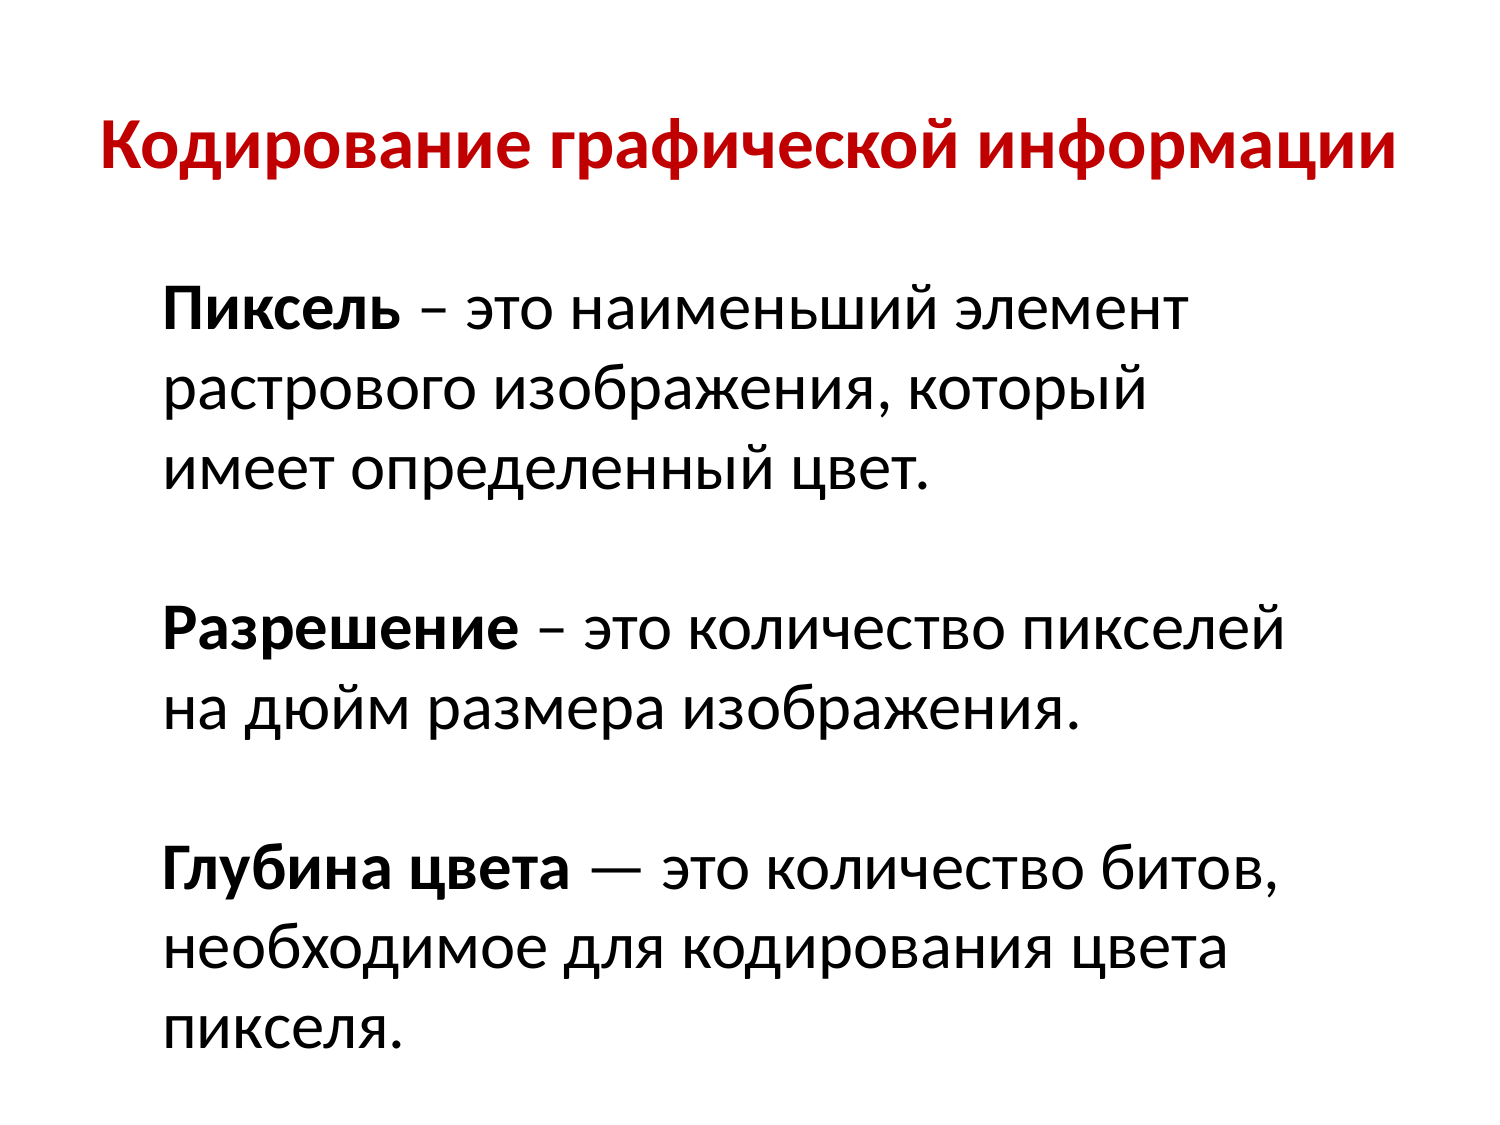

# Кодирование графической информации
Пиксель – это наименьший элемент растрового изображения, который имеет определенный цвет.

Разрешение – это количество пикселей на дюйм размера изображения.

Глубина цвета — это количество битов, необходимое для кодирования цвета пикселя.